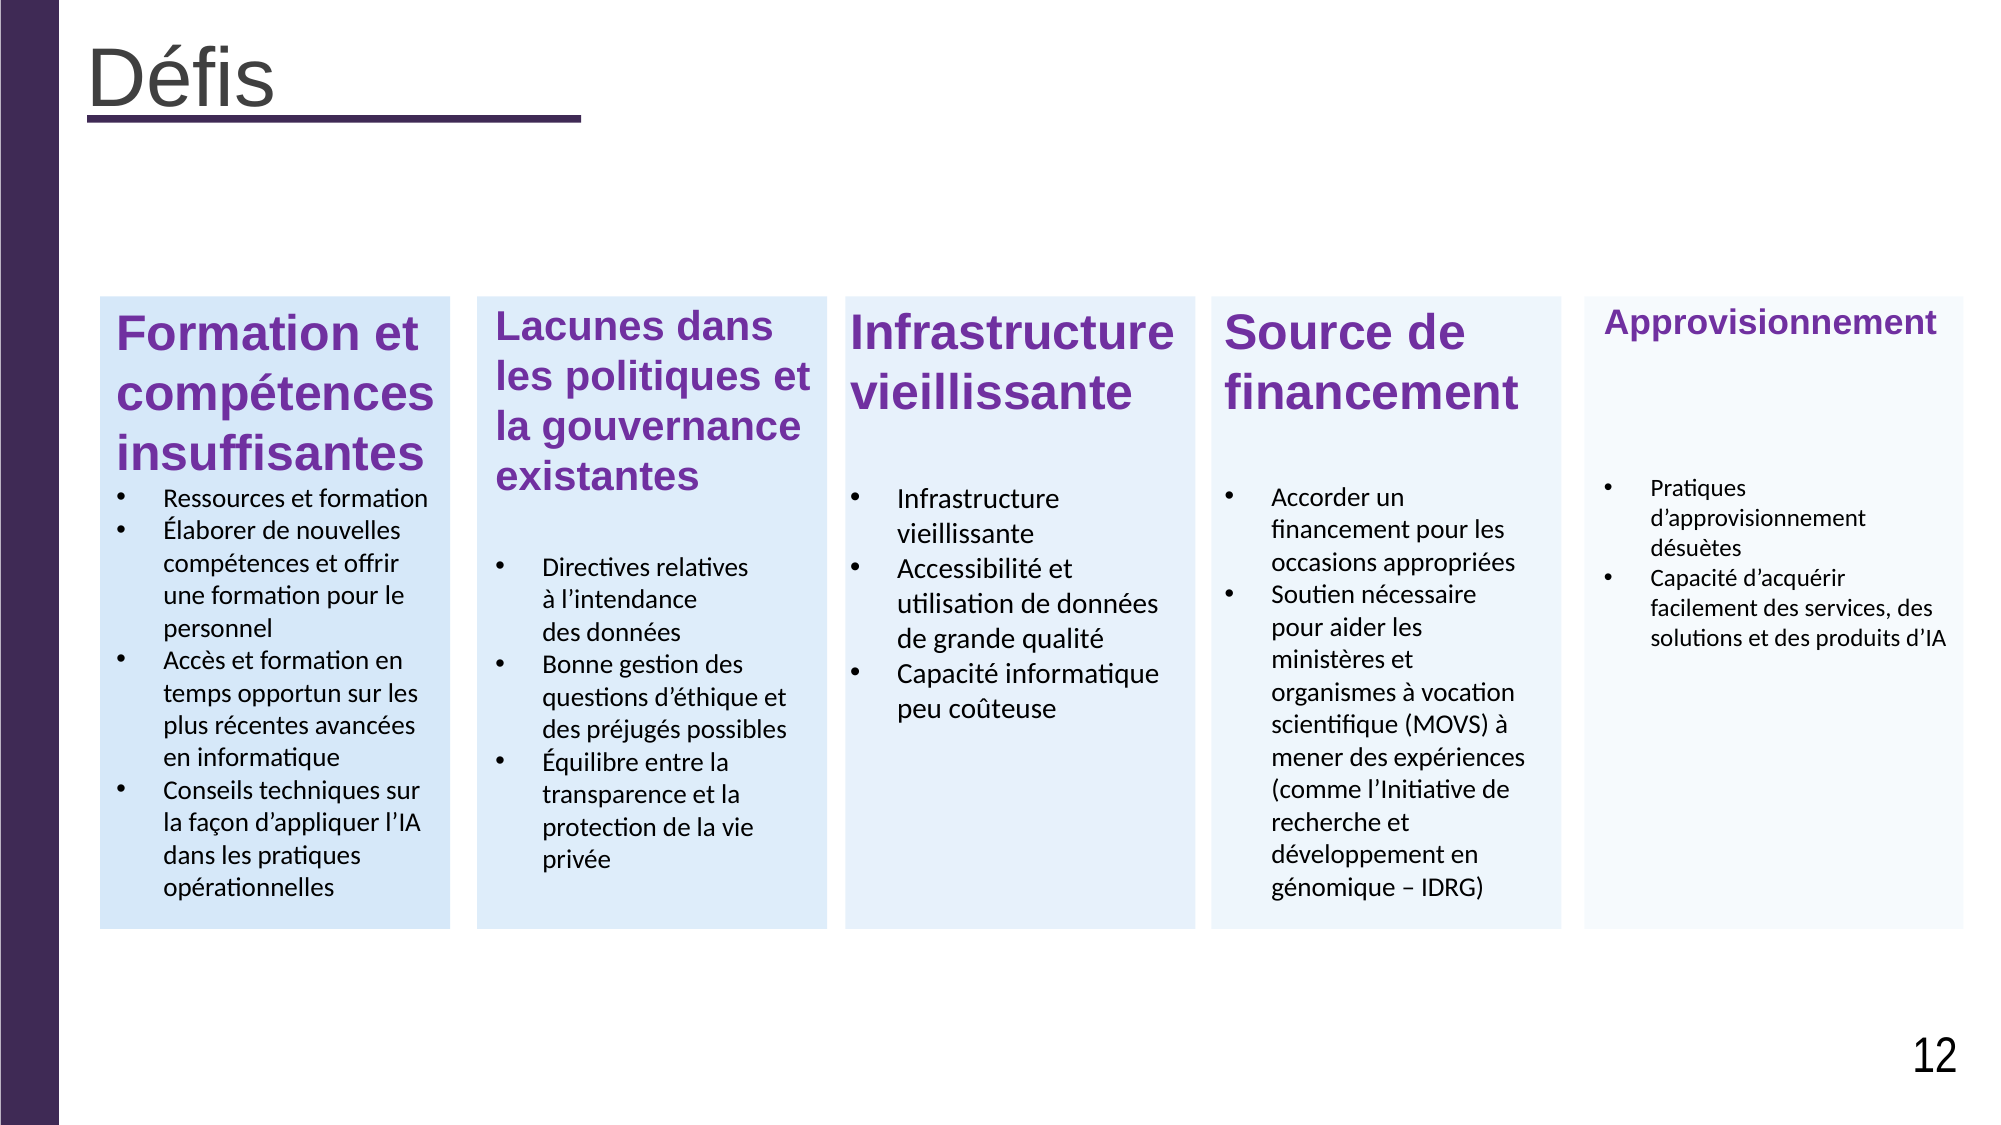

Défis
Lacunes dans les politiques et la gouvernance existantes

Directives relatives
à l’intendance
des données
Bonne gestion des questions d’éthique et des préjugés possibles
Équilibre entre la transparence et la protection de la vie privée
Infrastructure vieillissante

Infrastructure vieillissante
Accessibilité et utilisation de données
de grande qualité
Capacité informatique peu coûteuse
Source de financement

Accorder un financement pour les occasions appropriées
Soutien nécessaire pour aider les ministères et organismes à vocation scientifique (MOVS) à mener des expériences (comme l’Initiative de recherche et développement en génomique – IDRG)
Approvisionnement

Pratiques d’approvisionnement désuètes
Capacité d’acquérir facilement des services, des solutions et des produits d’IA

Formation et compétences insuffisantes
Ressources et formation
Élaborer de nouvelles compétences et offrir une formation pour le personnel
Accès et formation en temps opportun sur les plus récentes avancées en informatique
Conseils techniques sur la façon d’appliquer l’IA dans les pratiques opérationnelles

12